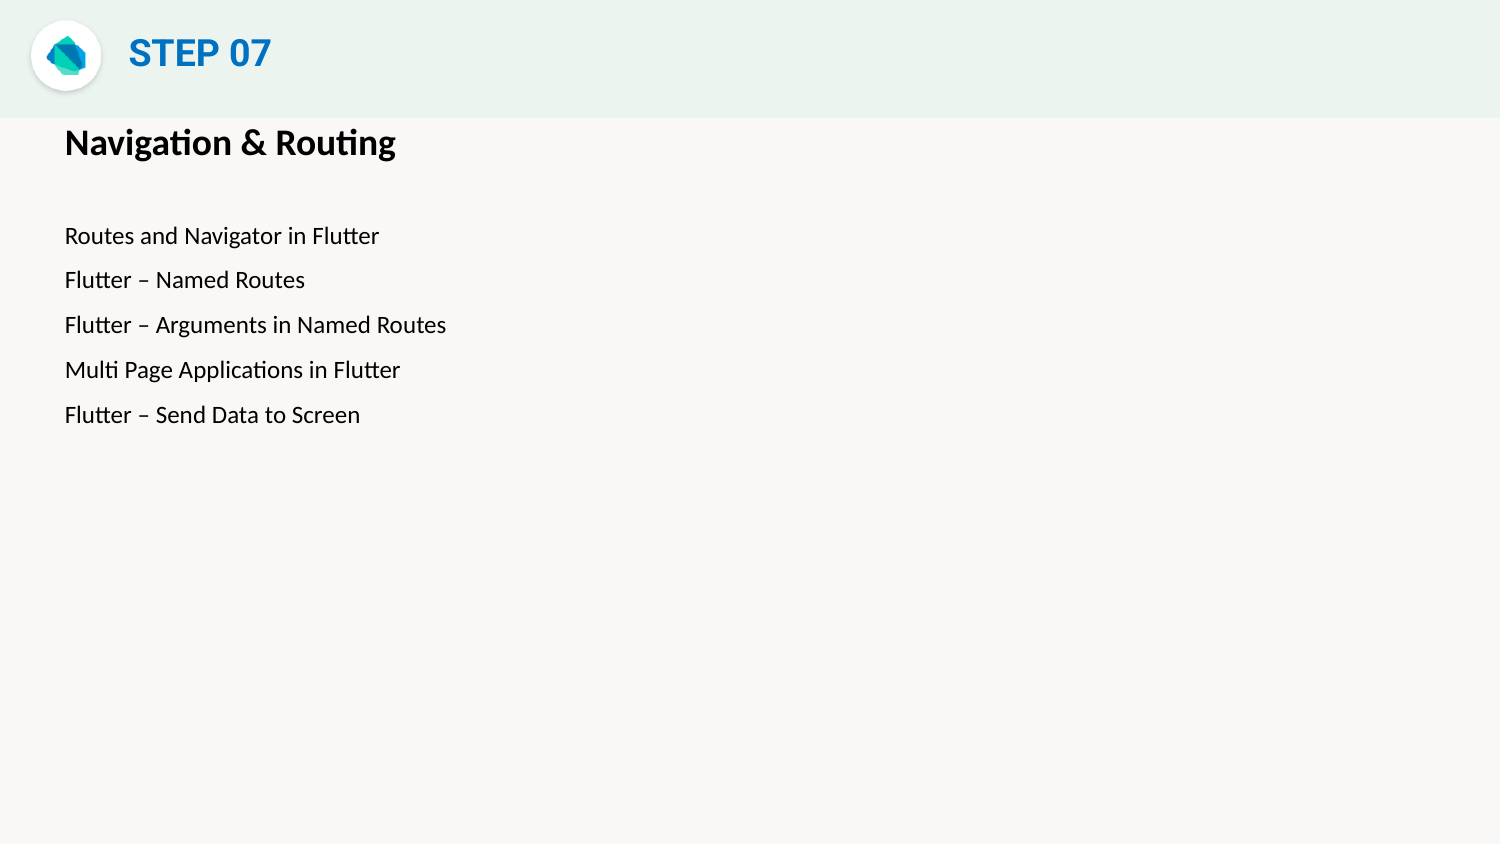

STEP 07
Navigation & Routing
Routes and Navigator in Flutter
Flutter – Named Routes
Flutter – Arguments in Named Routes
Multi Page Applications in Flutter
Flutter – Send Data to Screen